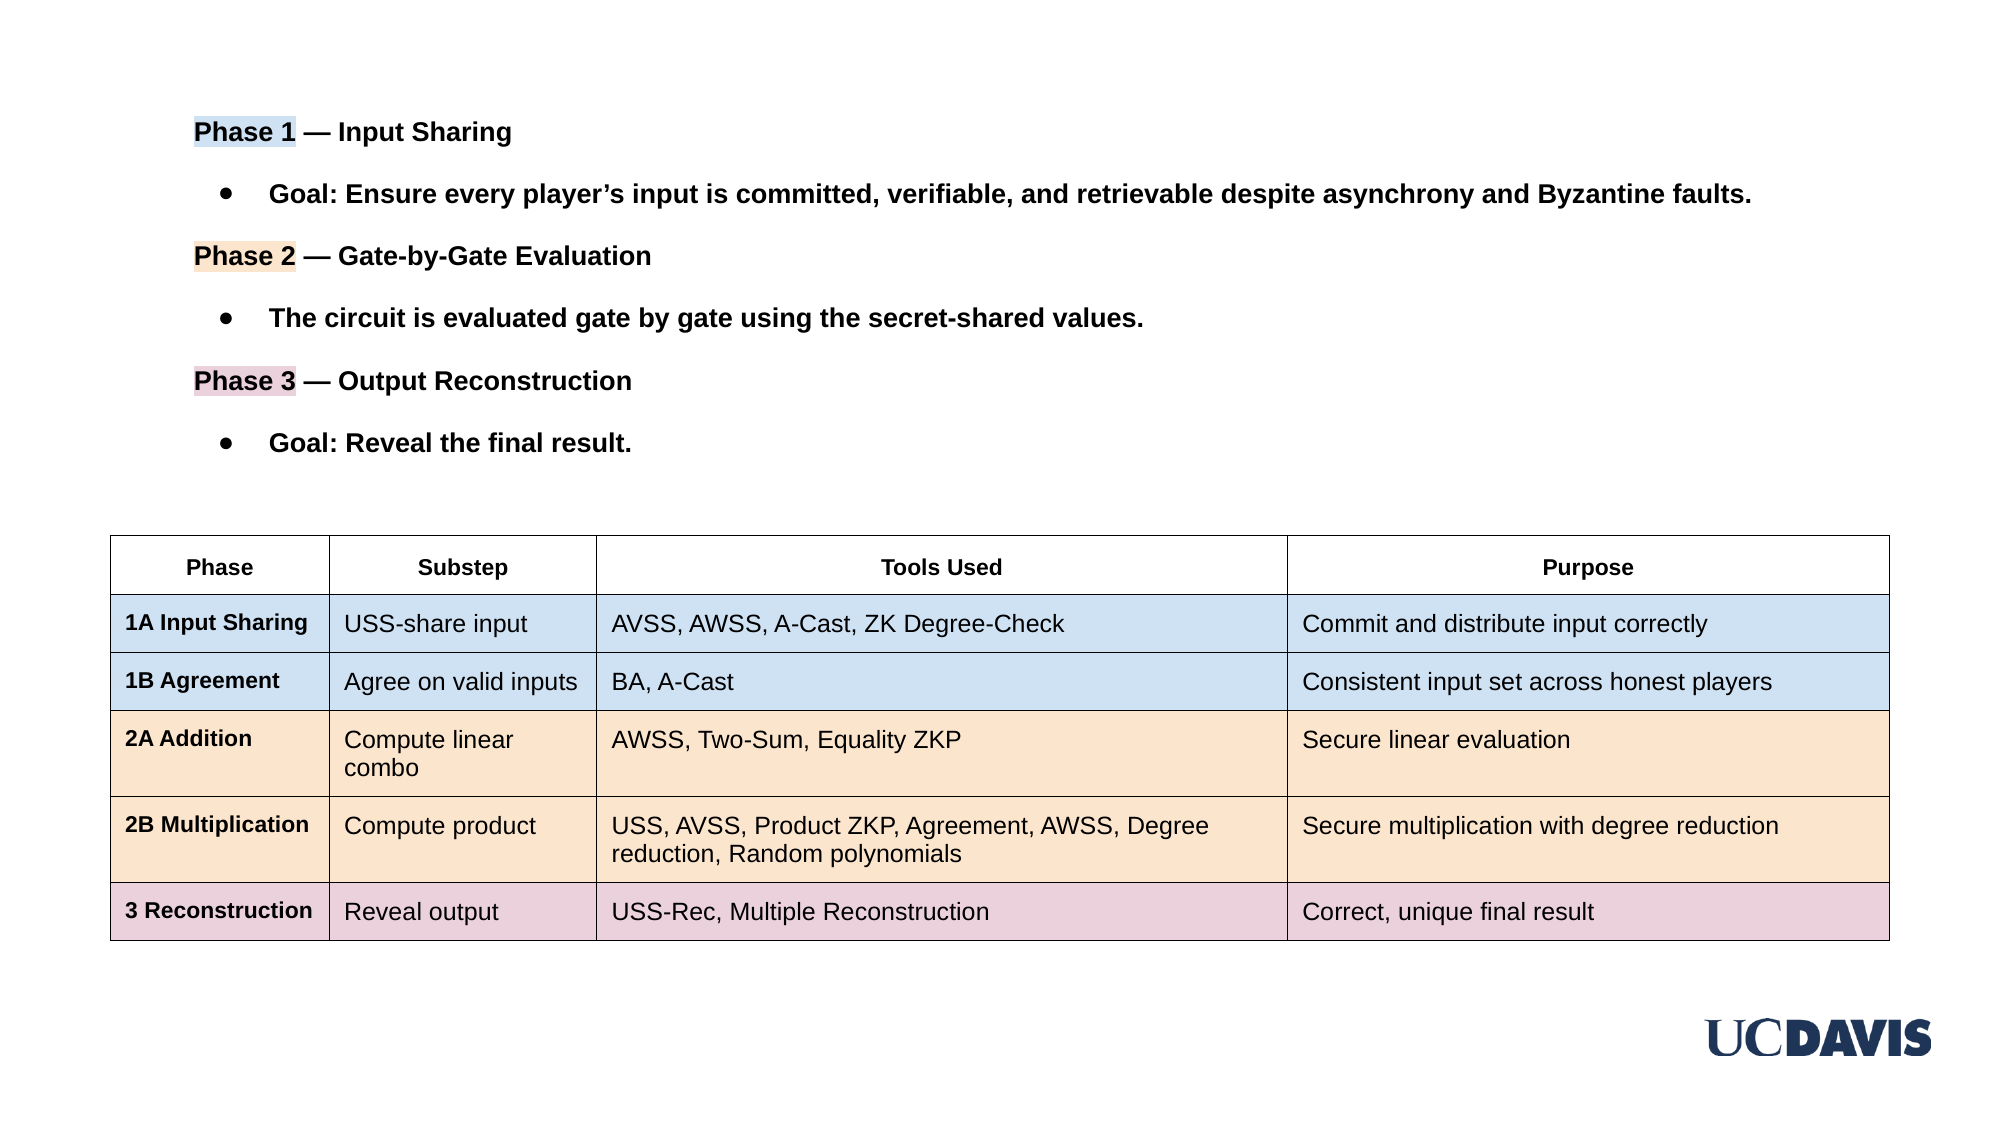

Phase 1 — Input Sharing
Goal: Ensure every player’s input is committed, verifiable, and retrievable despite asynchrony and Byzantine faults.
Phase 2 — Gate-by-Gate Evaluation
The circuit is evaluated gate by gate using the secret-shared values.
Phase 3 — Output Reconstruction
Goal: Reveal the final result.
| Phase | Substep | Tools Used | Purpose |
| --- | --- | --- | --- |
| 1A Input Sharing | USS-share input | AVSS, AWSS, A-Cast, ZK Degree-Check | Commit and distribute input correctly |
| 1B Agreement | Agree on valid inputs | BA, A-Cast | Consistent input set across honest players |
| 2A Addition | Compute linear combo | AWSS, Two-Sum, Equality ZKP | Secure linear evaluation |
| 2B Multiplication | Compute product | USS, AVSS, Product ZKP, Agreement, AWSS, Degree reduction, Random polynomials | Secure multiplication with degree reduction |
| 3 Reconstruction | Reveal output | USS-Rec, Multiple Reconstruction | Correct, unique final result |